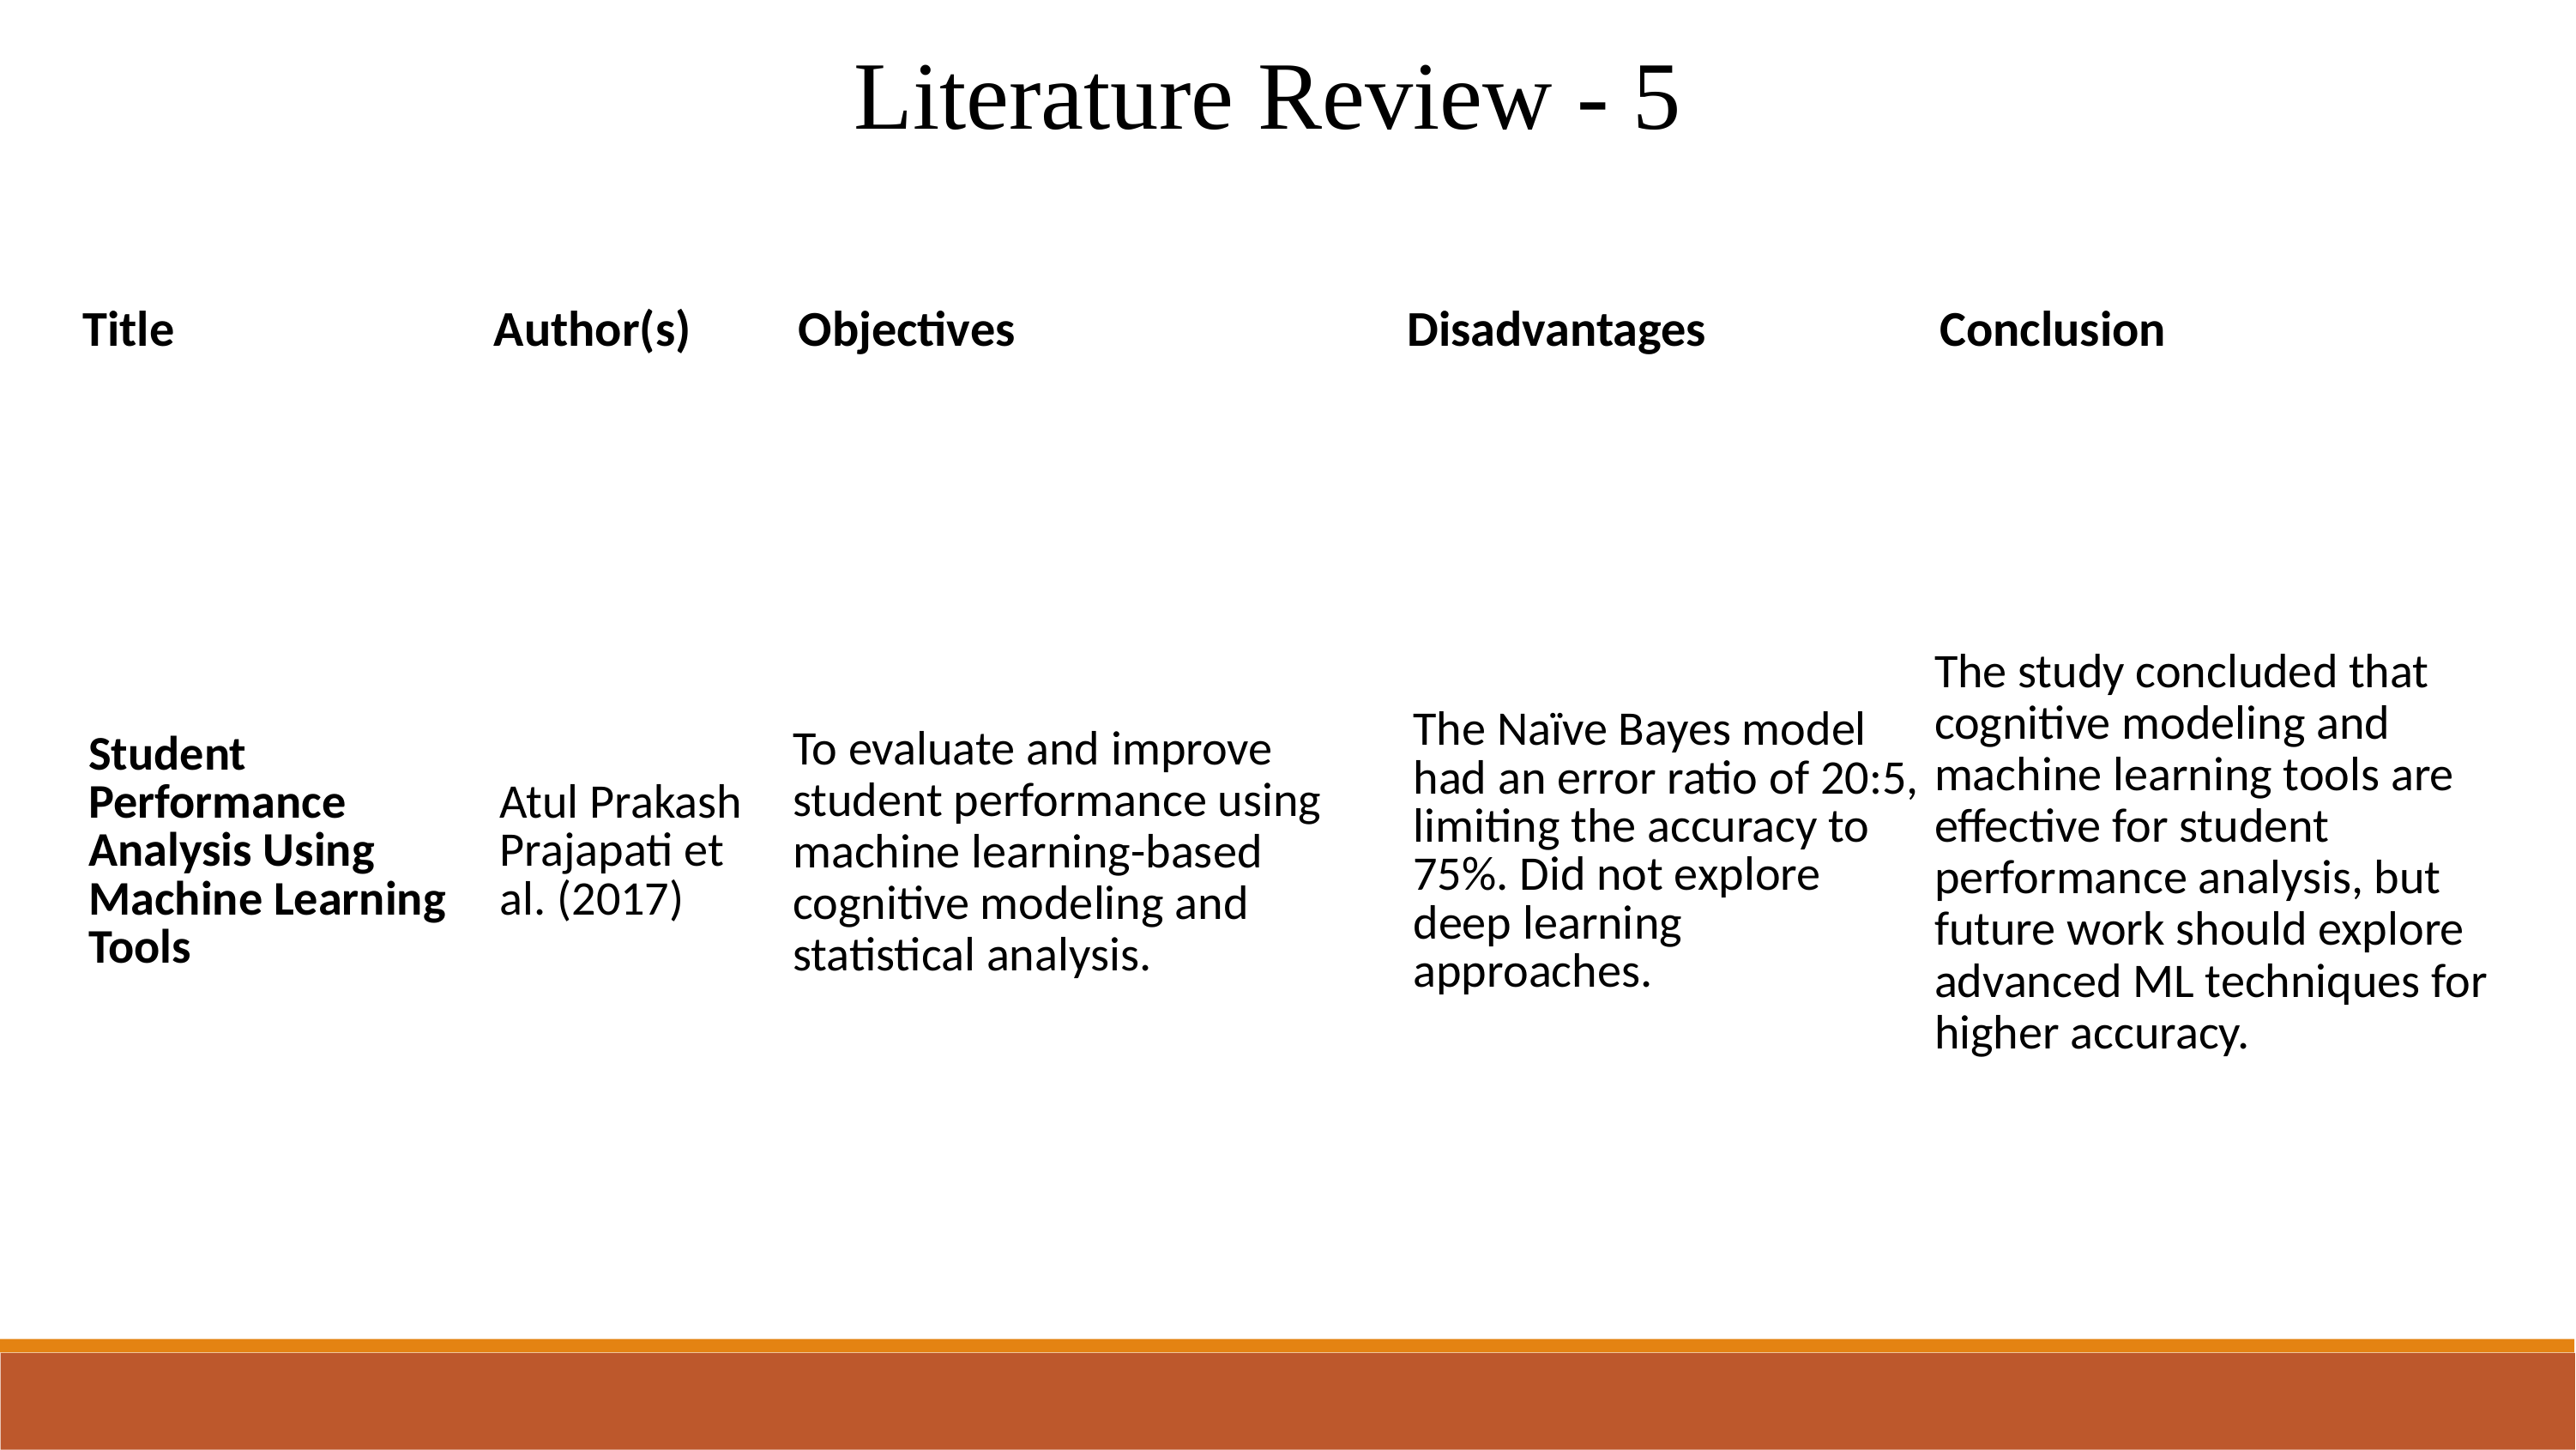

Literature Review - 5
| Title | Author(s) | Objectives | Disadvantages | Conclusion |
| --- | --- | --- | --- | --- |
| Student Performance Analysis Using Machine Learning Tools | Atul Prakash Prajapati et al. (2017) | To evaluate and improve student performance using machine learning-based cognitive modeling and statistical analysis. | The Naïve Bayes model had an error ratio of 20:5, limiting the accuracy to 75%. Did not explore deep learning approaches. | The study concluded that cognitive modeling and machine learning tools are effective for student performance analysis, but future work should explore advanced ML techniques for higher accuracy. |